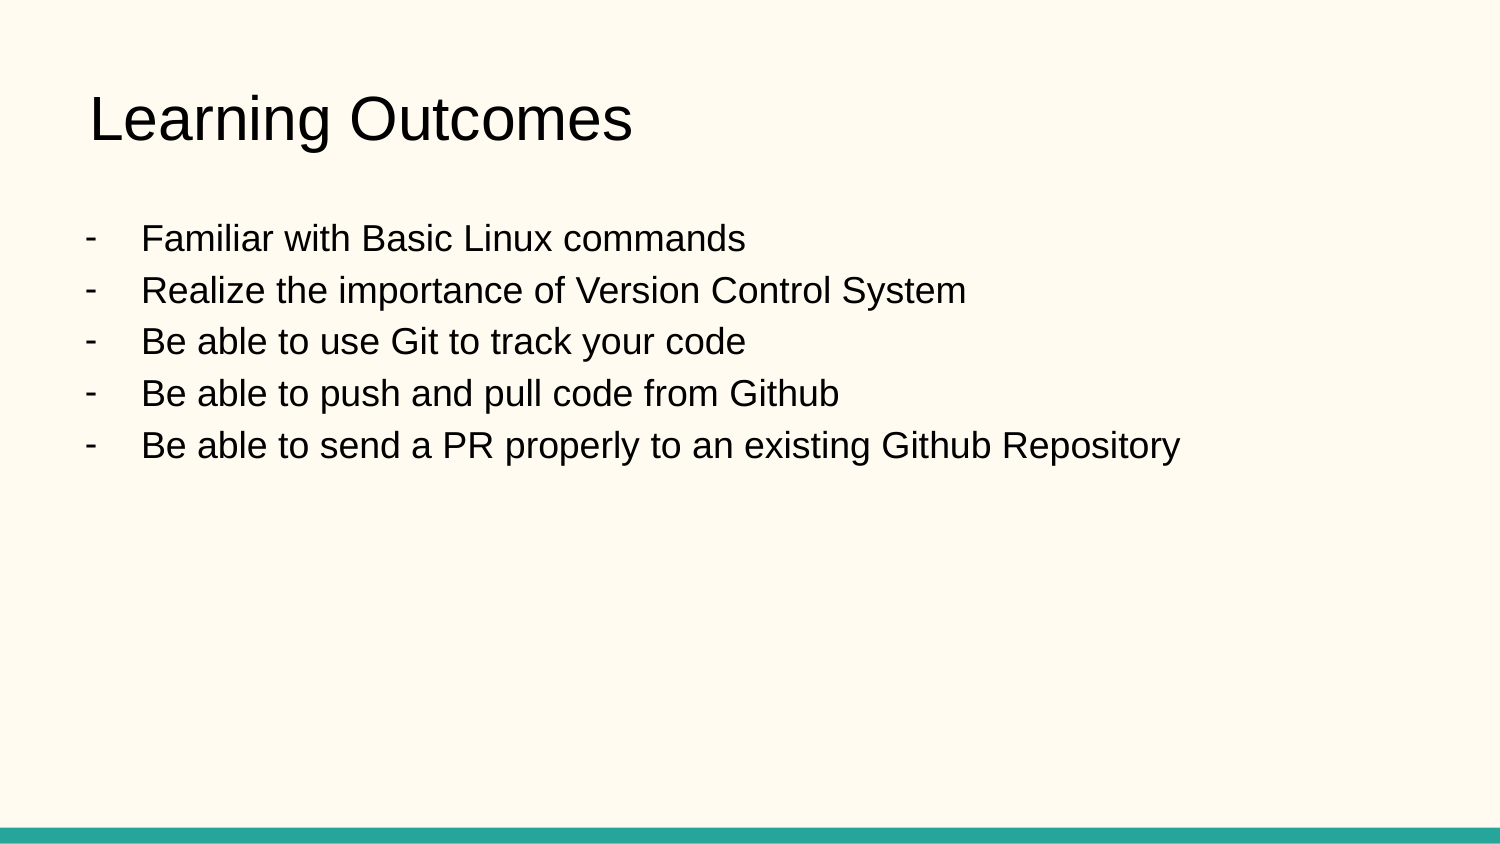

# Learning Outcomes
Familiar with Basic Linux commands
Realize the importance of Version Control System
Be able to use Git to track your code
Be able to push and pull code from Github
Be able to send a PR properly to an existing Github Repository